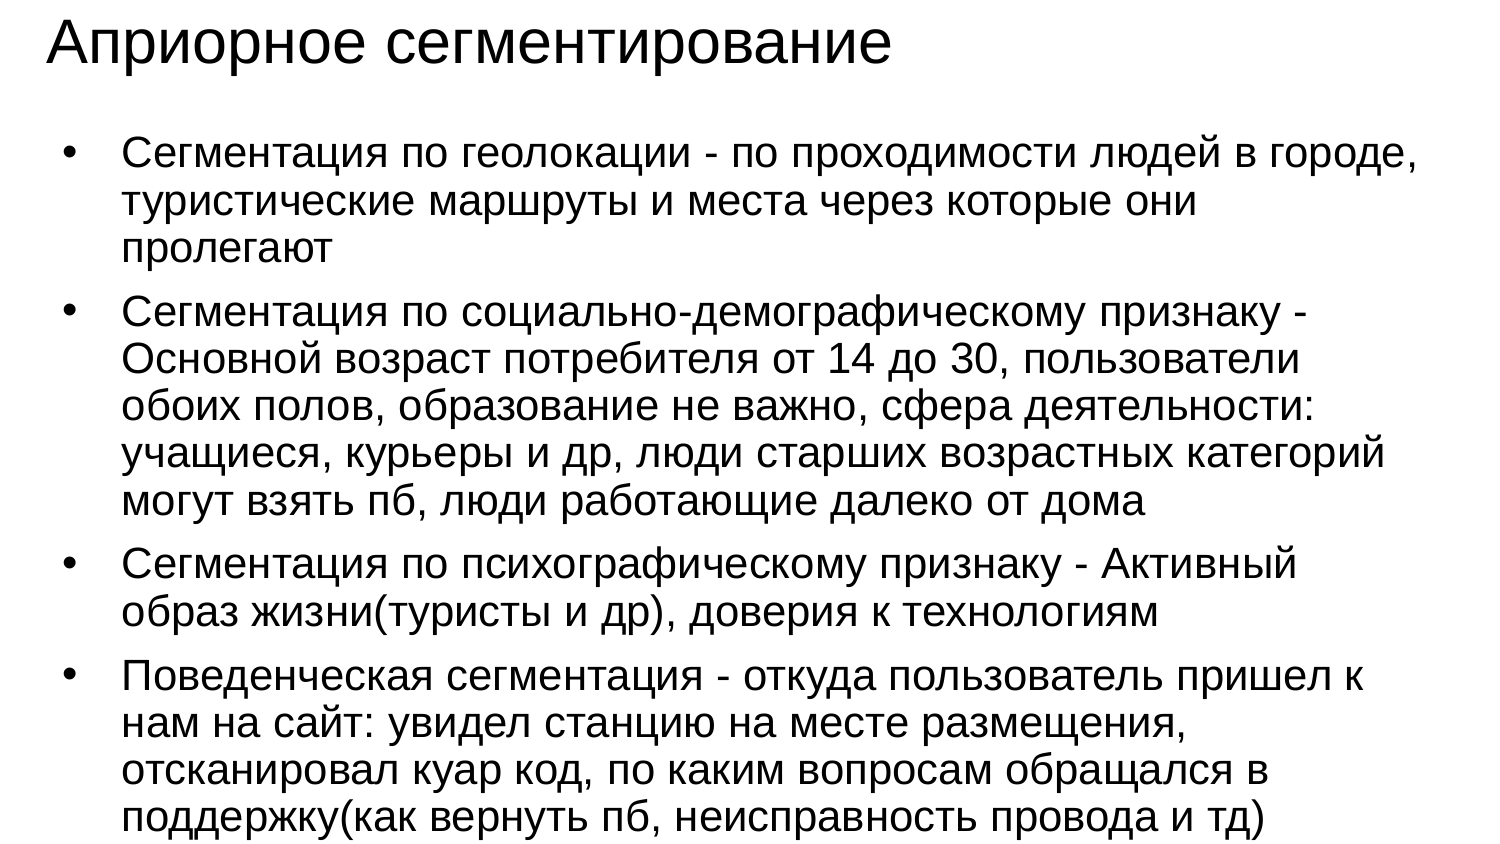

# Априорное сегментирование

Сегментация по геолокации - по проходимости людей в городе, туристические маршруты и места через которые они пролегают
Сегментация по социально-демографическому признаку - Основной возраст потребителя от 14 до 30, пользователи обоих полов, образование не важно, сфера деятельности: учащиеся, курьеры и др, люди старших возрастных категорий могут взять пб, люди работающие далеко от дома
Сегментация по психографическому признаку - Активный образ жизни(туристы и др), доверия к технологиям
Поведенческая сегментация - откуда пользователь пришел к нам на сайт: увидел станцию на месте размещения, отсканировал куар код, по каким вопросам обращался в поддержку(как вернуть пб, неисправность провода и тд)